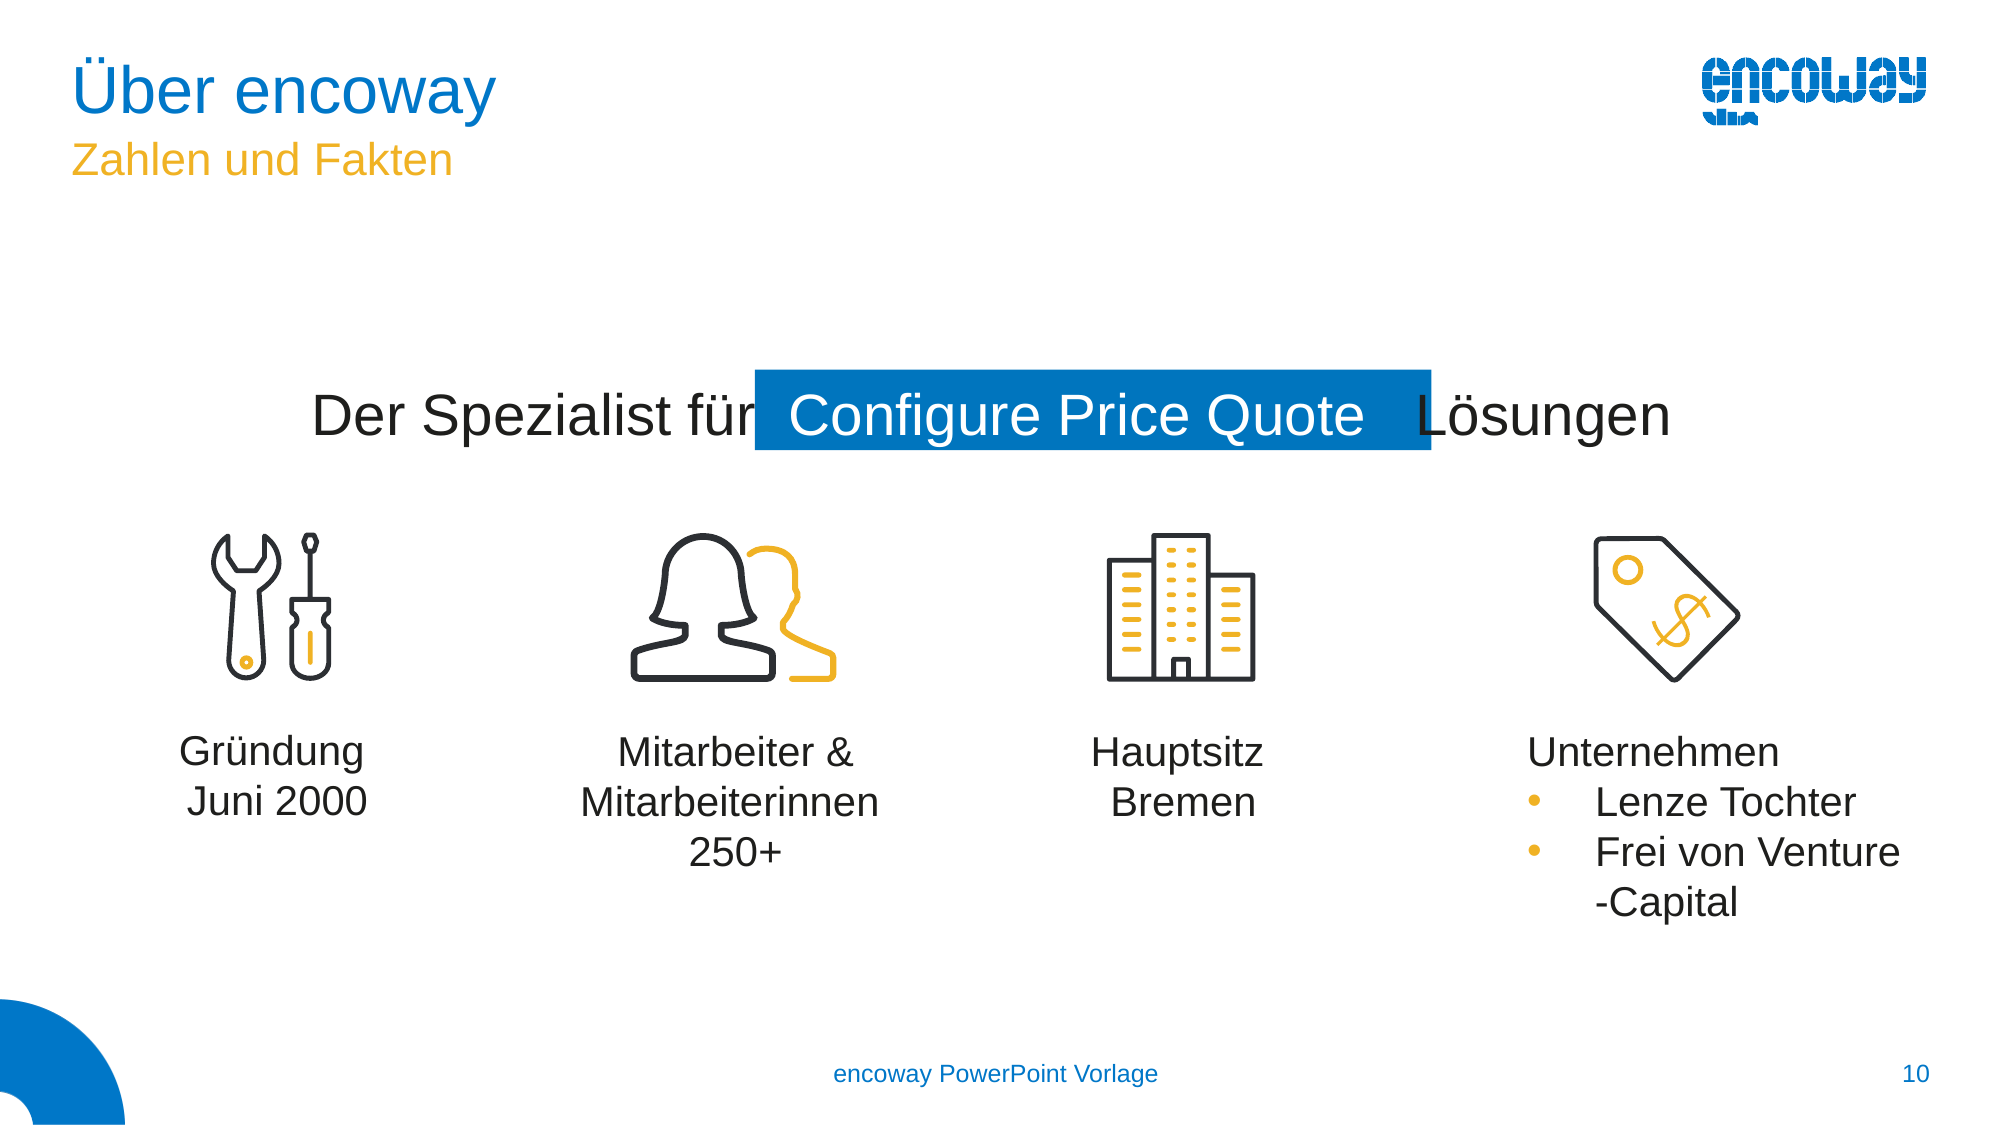

# Über encoway
Zahlen und Fakten

Der Spezialist für  Configure Price Quote   Lösungen

Gründung
Juni 2000

Mitarbeiter & Mitarbeiterinnen
250+
Hauptsitz
Bremen
Unternehmen
 Lenze Tochter
 Frei von Venture
 -Capital
encoway PowerPoint Vorlage
10